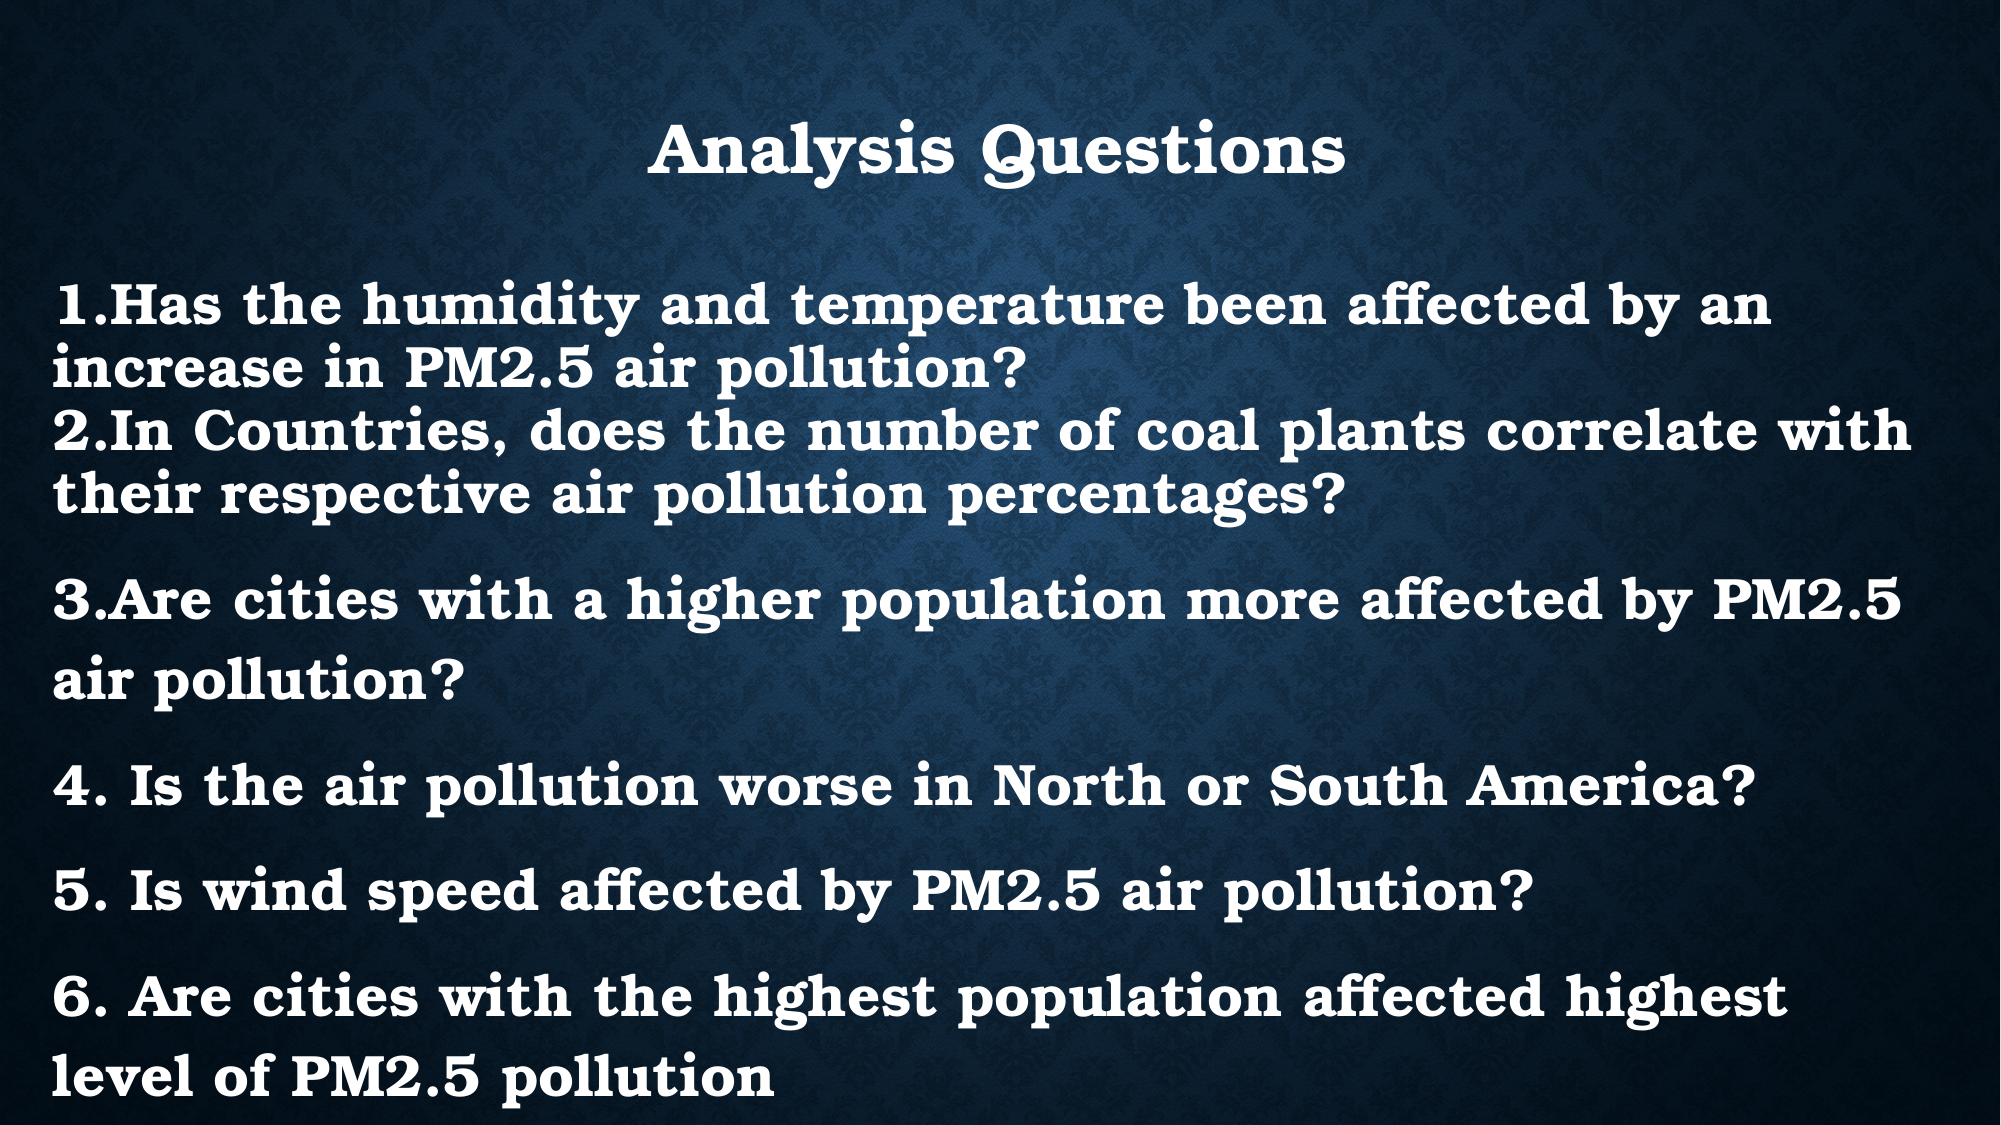

# Analysis Questions
1.Has the humidity and temperature been affected by an increase in PM2.5 air pollution?
2.In Countries, does the number of coal plants correlate with their respective air pollution percentages?
3.Are cities with a higher population more affected by PM2.5 air pollution?
4. Is the air pollution worse in North or South America?
5. Is wind speed affected by PM2.5 air pollution?
6. Are cities with the highest population affected highest level of PM2.5 pollution